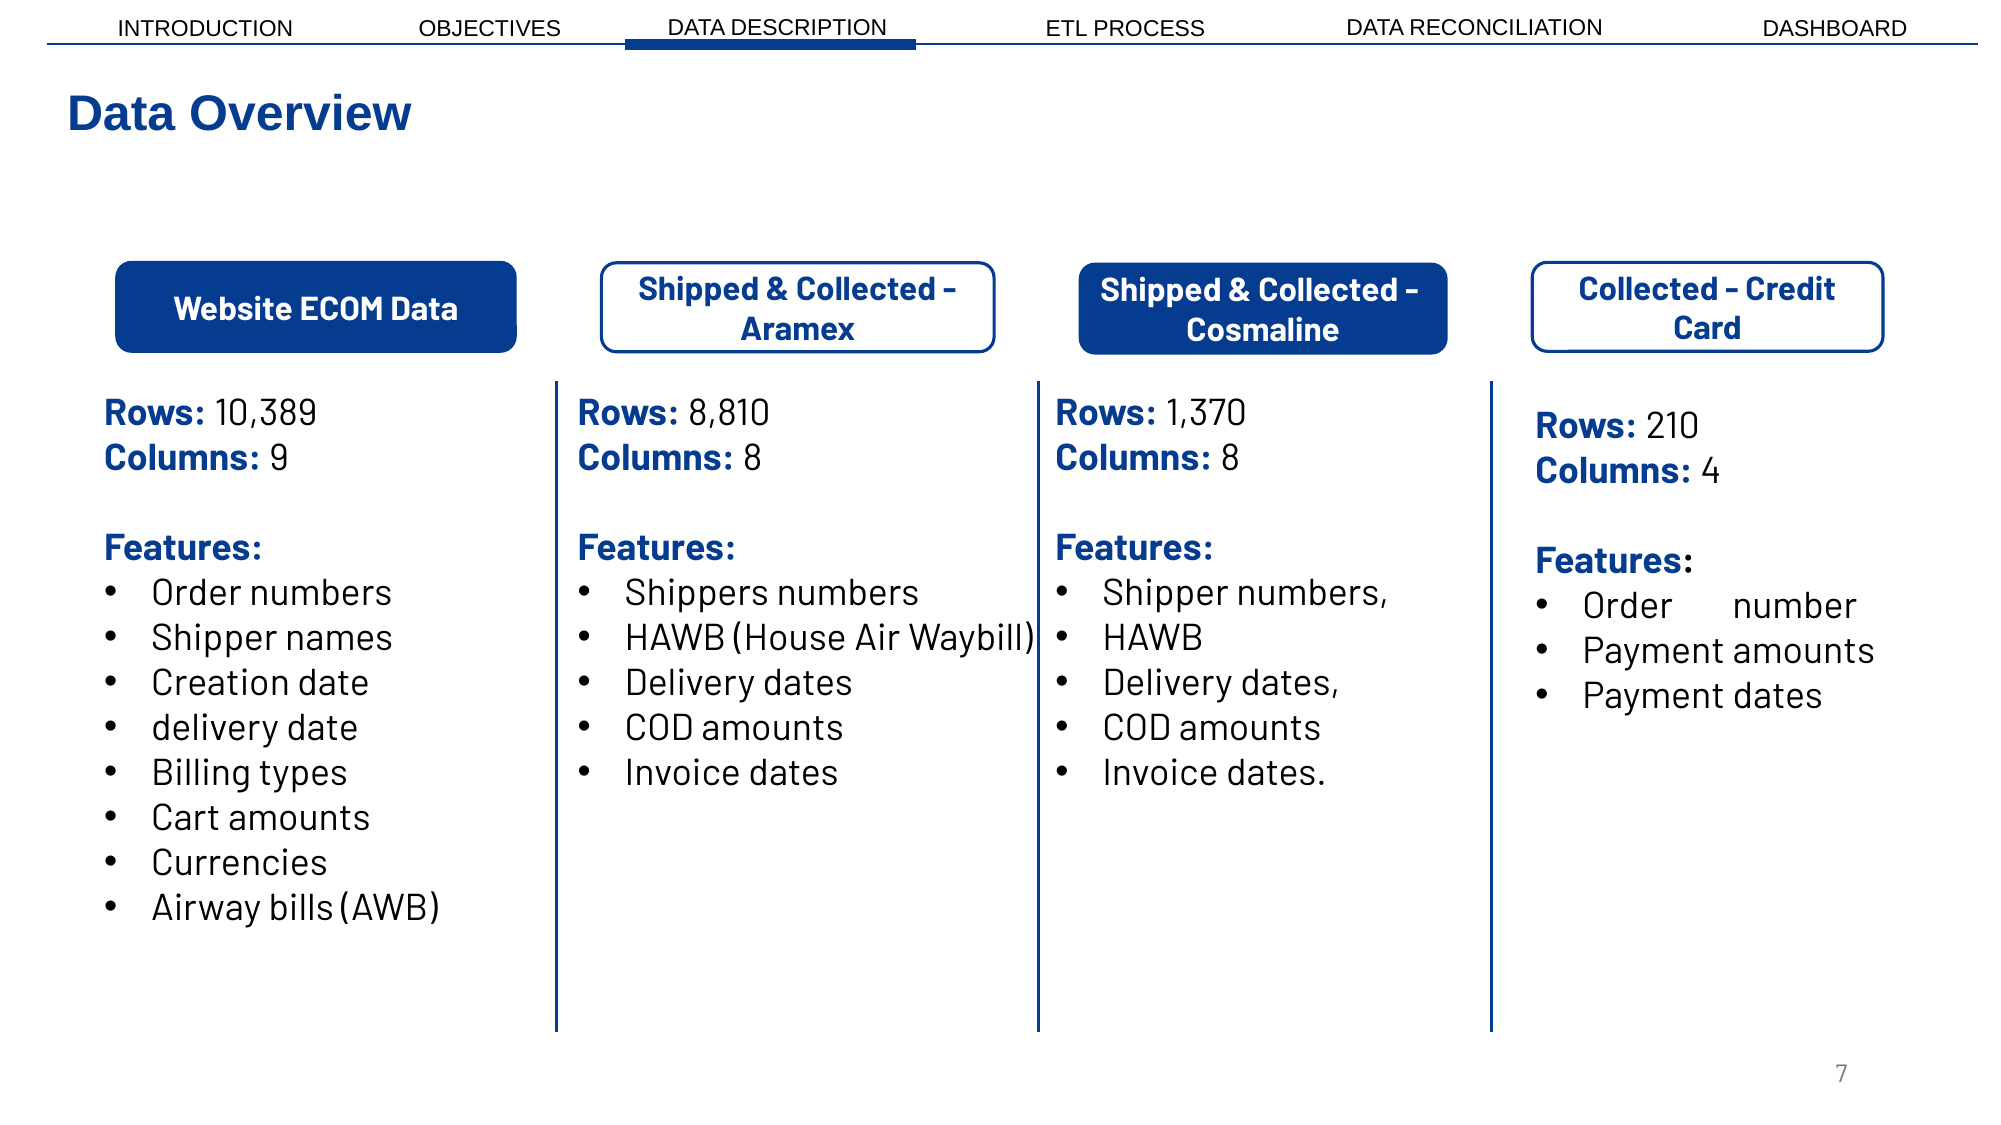

DATA RECONCILIATION
DATA DESCRIPTION
INTRODUCTION
OBJECTIVES
ETL PROCESS
DASHBOARD

# Data Overview
Website ECOM Data
Collected - Credit Card
Shipped & Collected - Aramex
Shipped & Collected -  Cosmaline
Rows: 10,389
Columns: 9

Features:
Order numbers
Shipper names
Creation date
delivery date
Billing types
Cart amounts
Currencies
Airway bills (AWB)
Rows: 8,810
Columns: 8

Features:
Shippers numbers
HAWB (House Air Waybill)
Delivery dates
COD amounts
Invoice dates
Rows: 1,370
Columns: 8

Features:
Shipper numbers,
HAWB
Delivery dates,
COD amounts
Invoice dates.
Rows: 210
Columns: 4

Features:
Order	number
Payment amounts
Payment dates
7